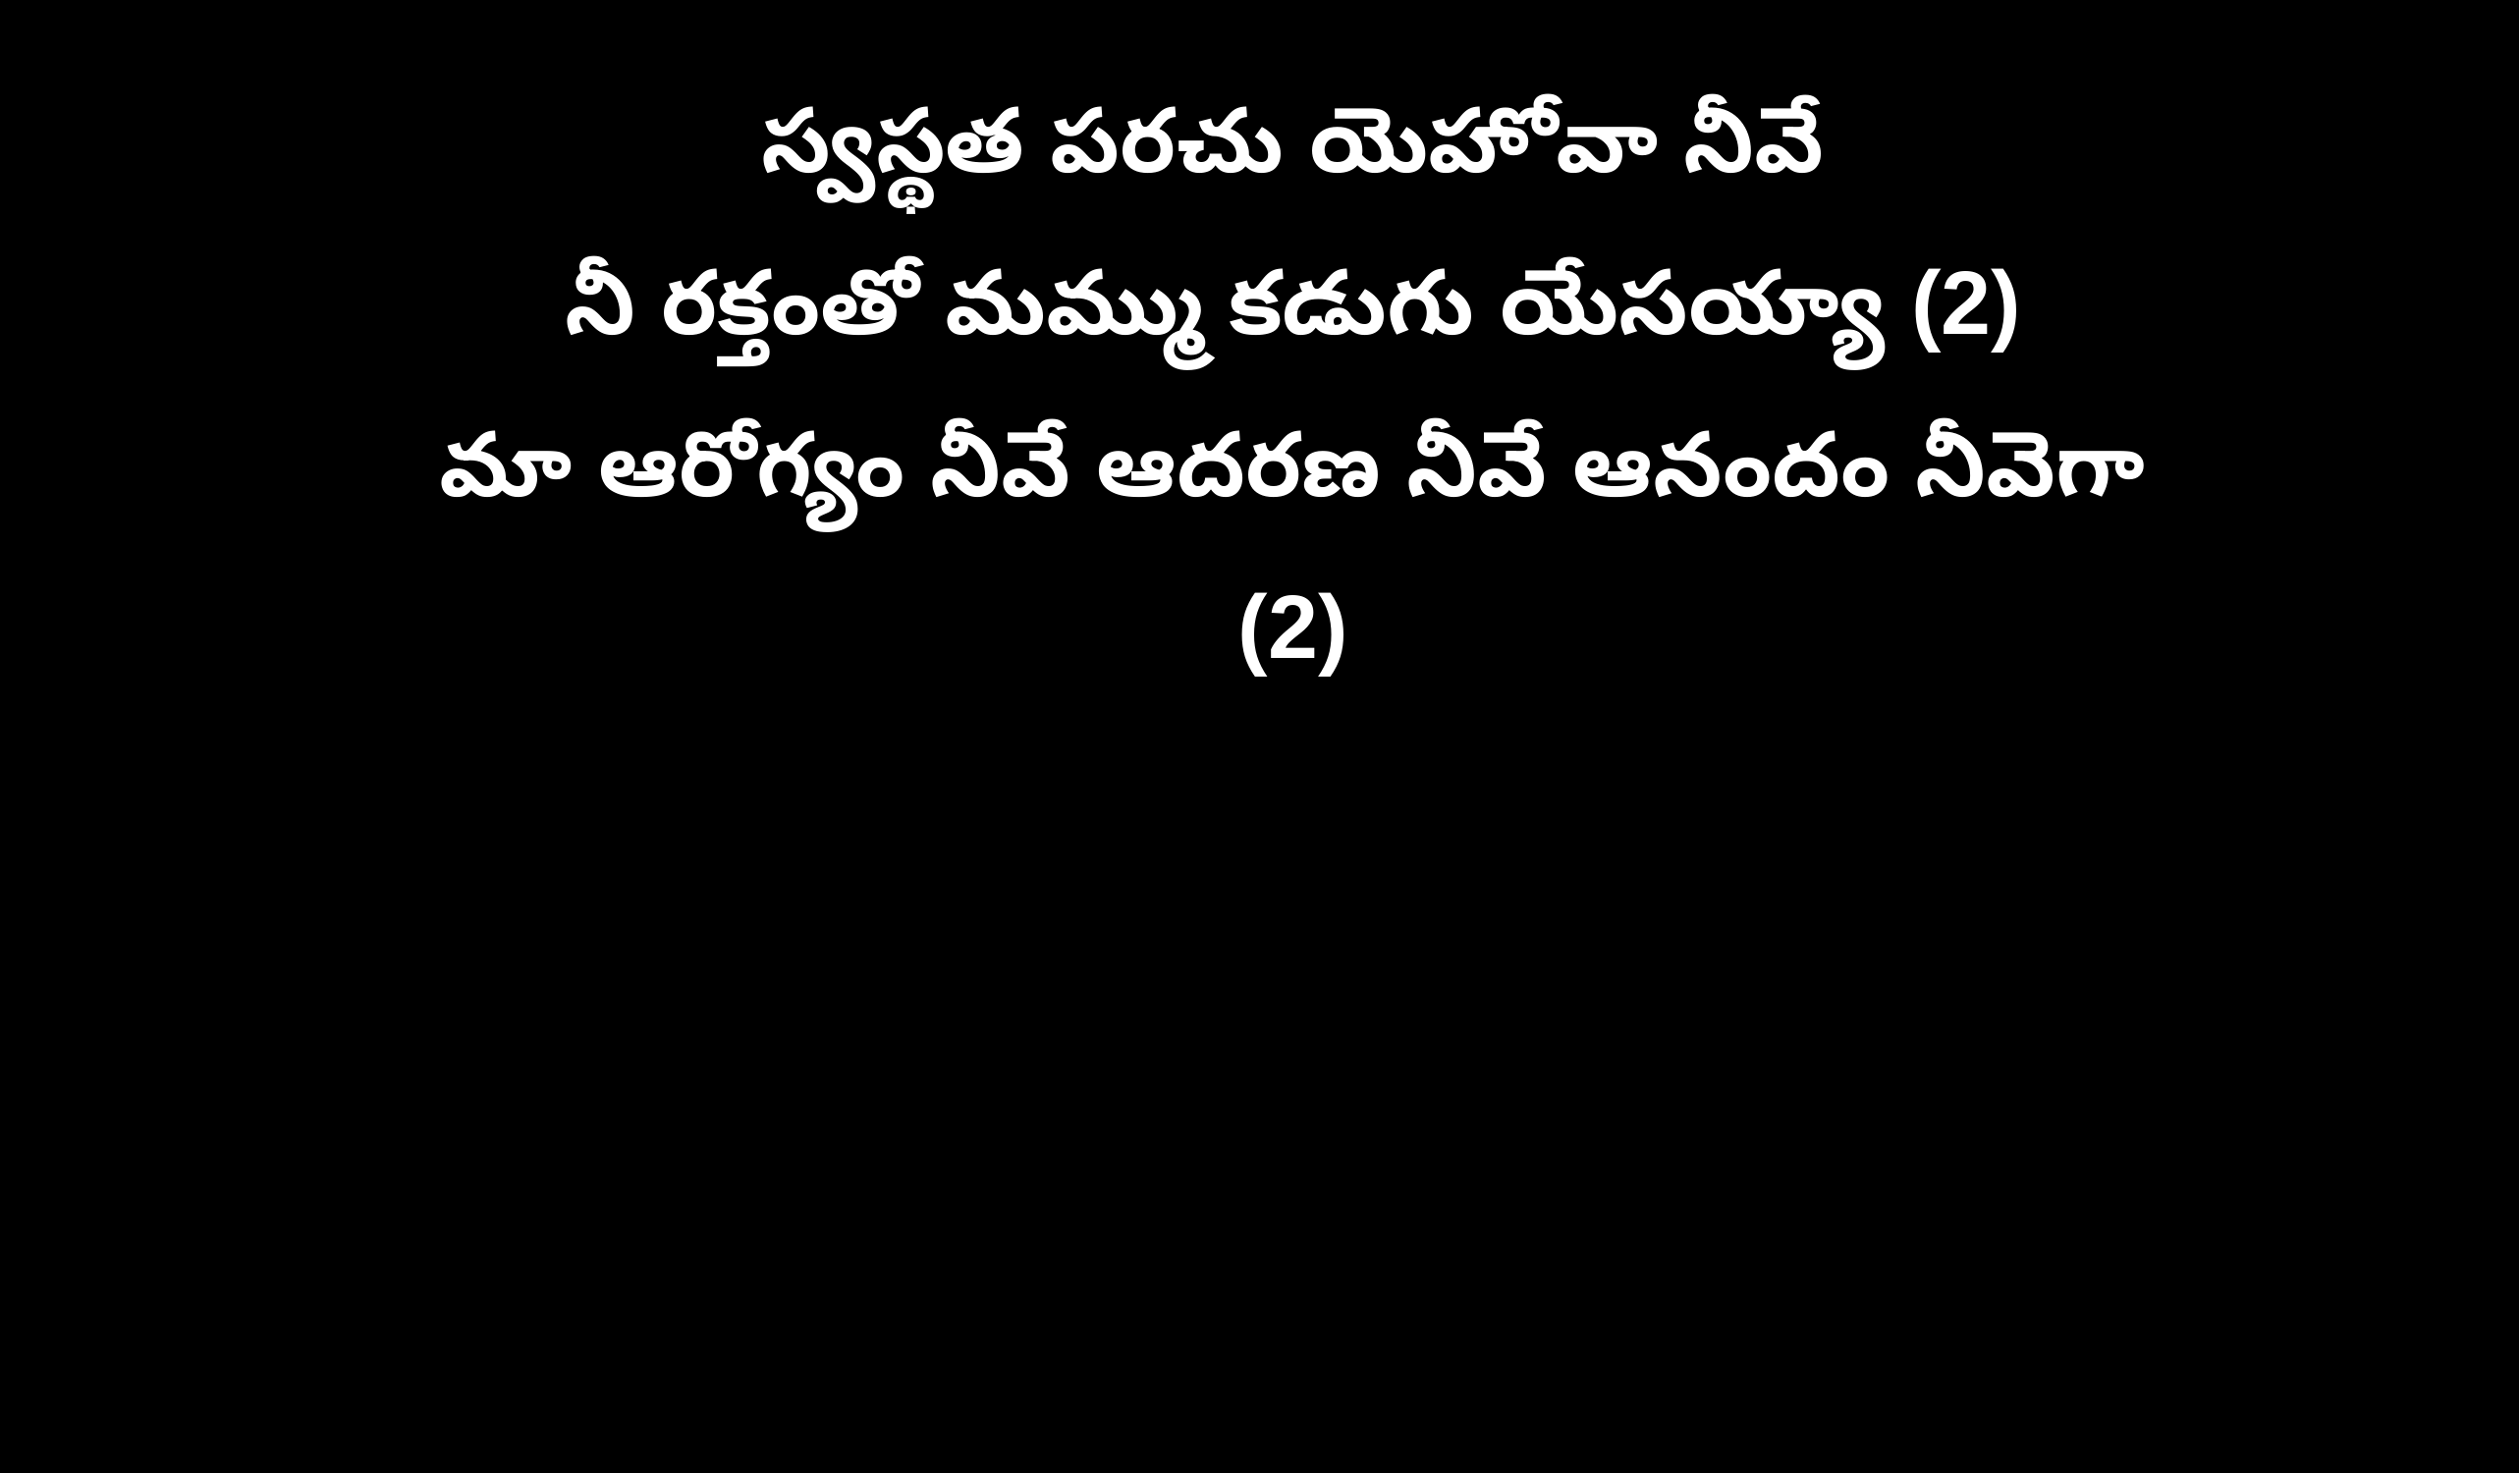

స్వస్థత పరచు యెహోవా నీవే
నీ రక్తంతో మమ్ము కడుగు యేసయ్యా (2)
మా ఆరోగ్యం నీవే ఆదరణ నీవే ఆనందం నీవెగా (2)